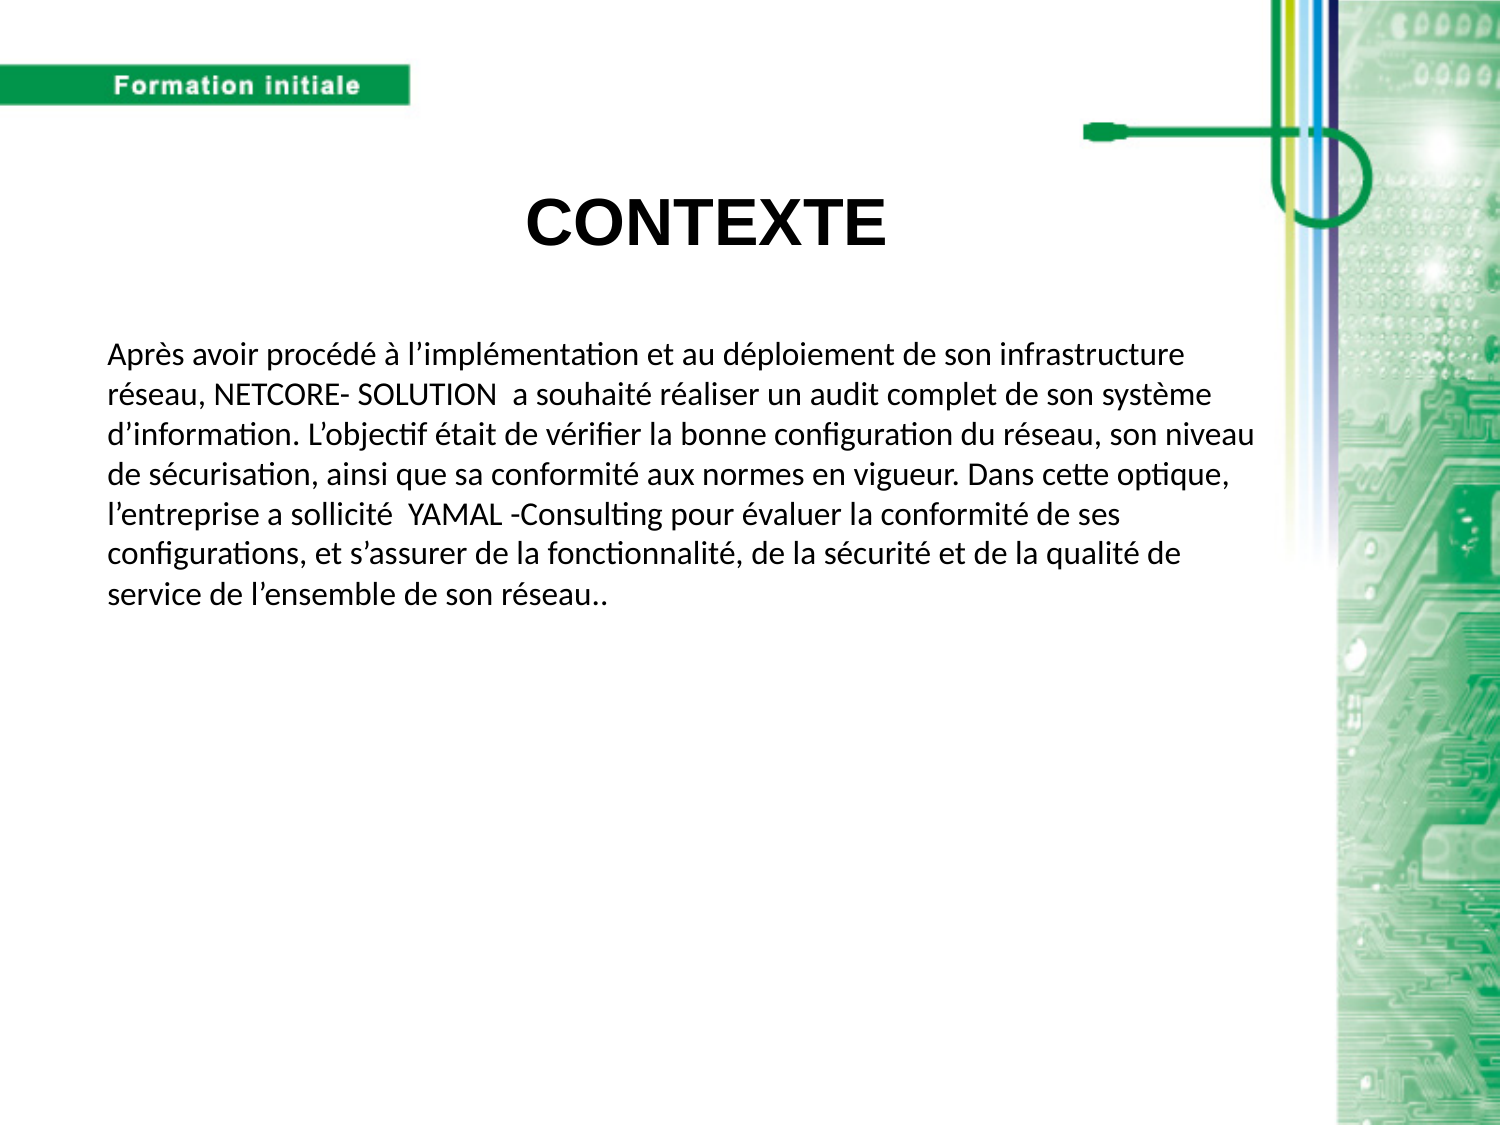

# CONTEXTE
Après avoir procédé à l’implémentation et au déploiement de son infrastructure réseau, NETCORE- SOLUTION  a souhaité réaliser un audit complet de son système d’information. L’objectif était de vérifier la bonne configuration du réseau, son niveau de sécurisation, ainsi que sa conformité aux normes en vigueur. Dans cette optique, l’entreprise a sollicité  YAMAL -Consulting pour évaluer la conformité de ses configurations, et s’assurer de la fonctionnalité, de la sécurité et de la qualité de service de l’ensemble de son réseau..